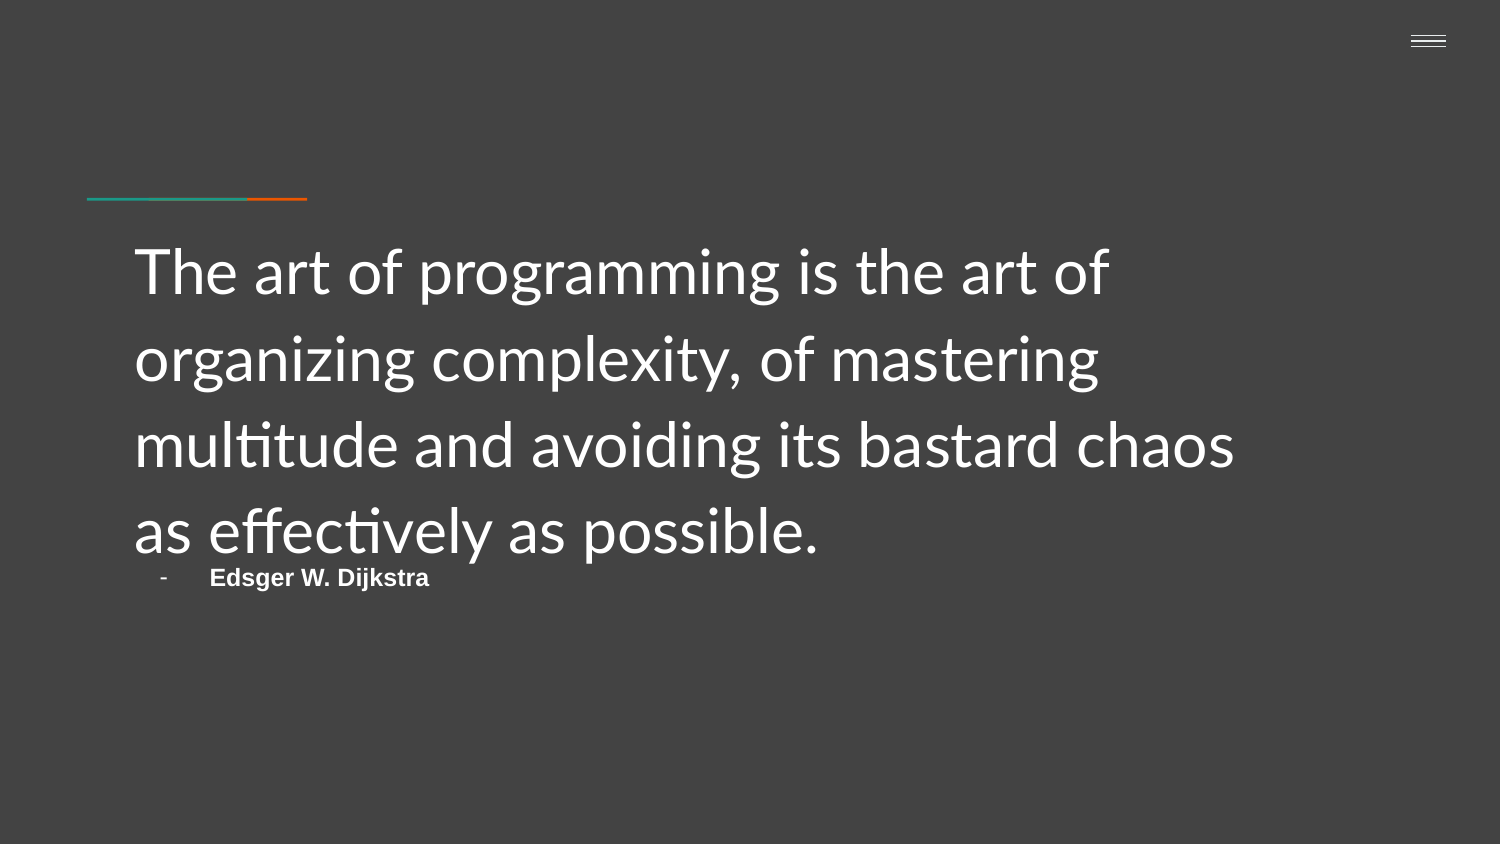

The art of programming is the art of organizing complexity, of mastering multitude and avoiding its bastard chaos as effectively as possible.
# Edsger W. Dijkstra